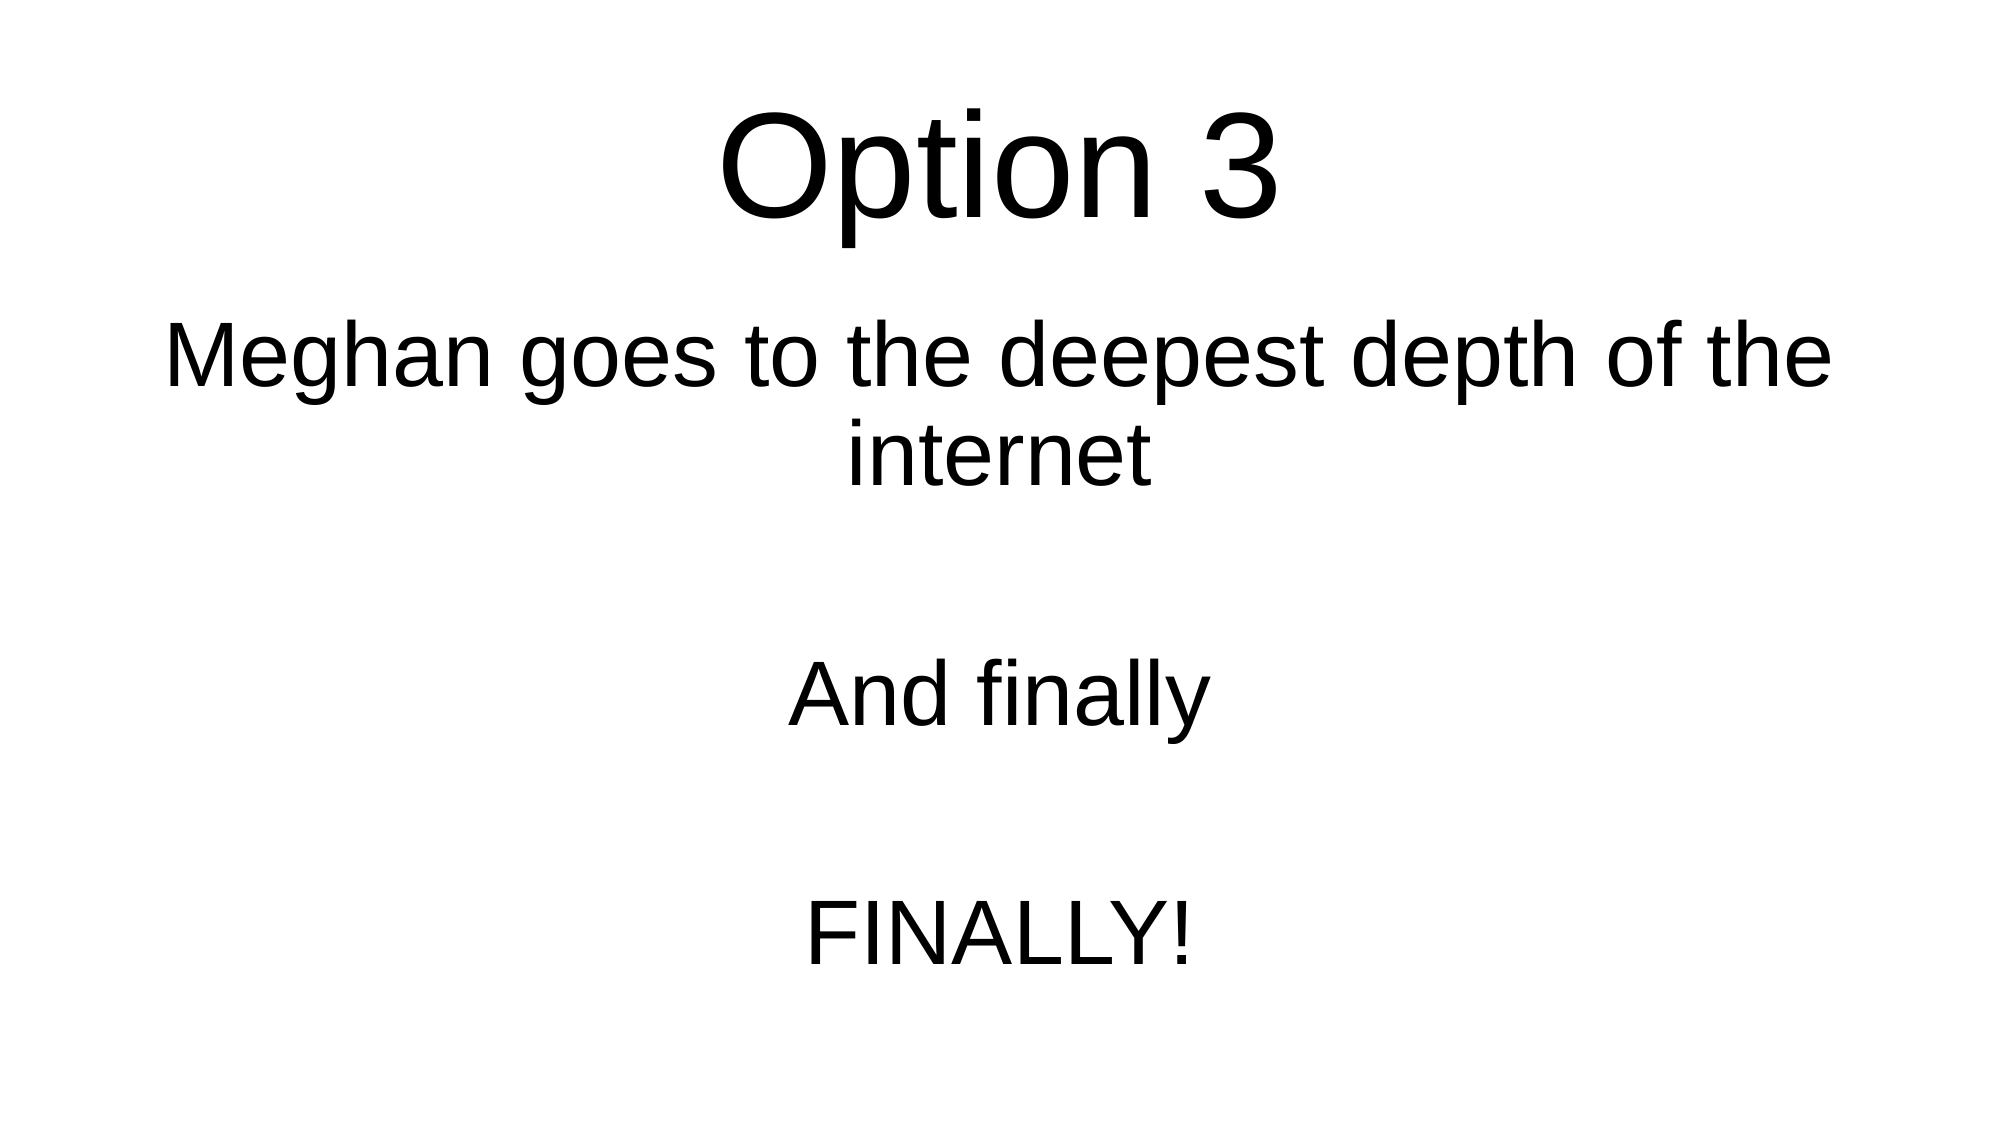

# Option 3
Meghan goes to the deepest depth of the internet

And finally

FINALLY!